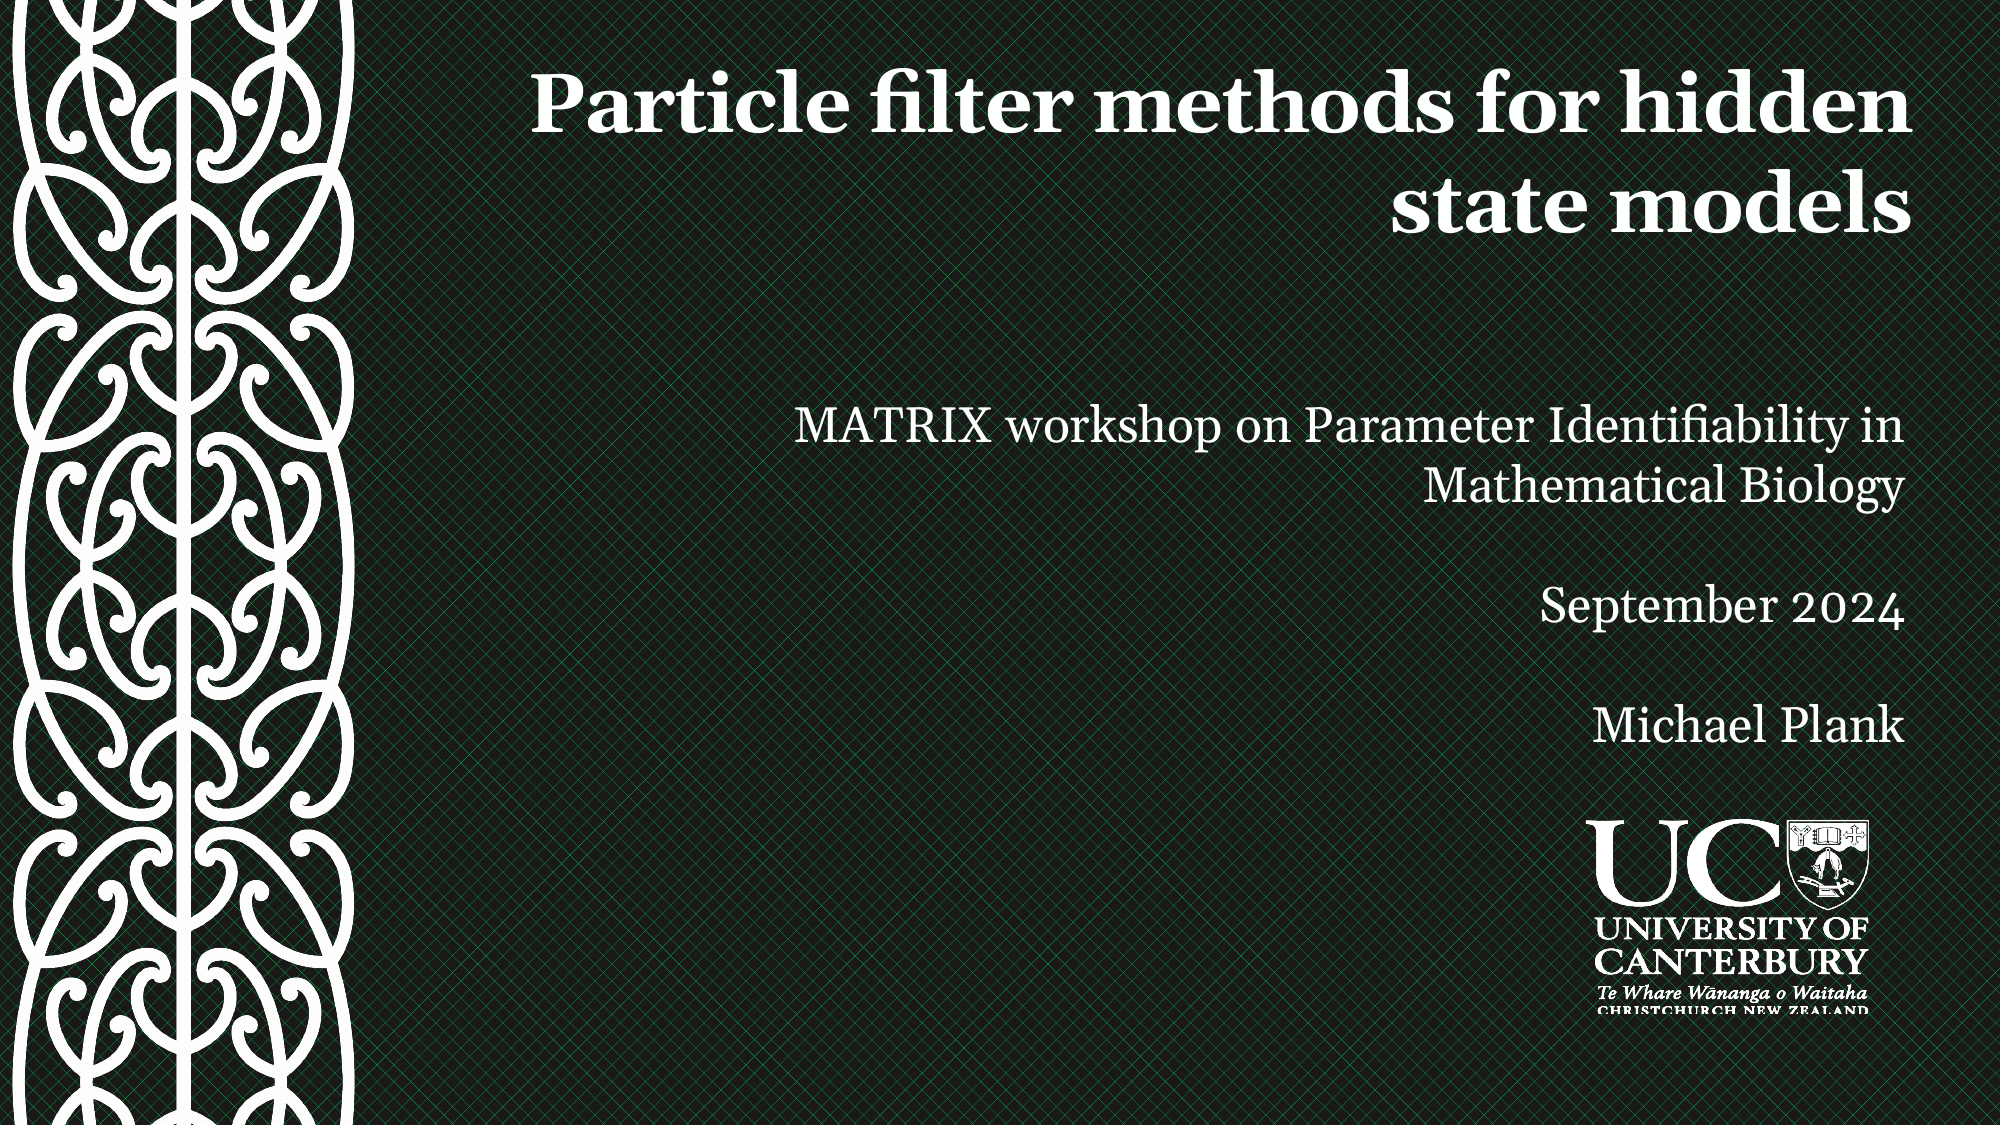

# Particle filter methods for hidden state models
MATRIX workshop on Parameter Identifiability in Mathematical Biology

September 2024

Michael Plank